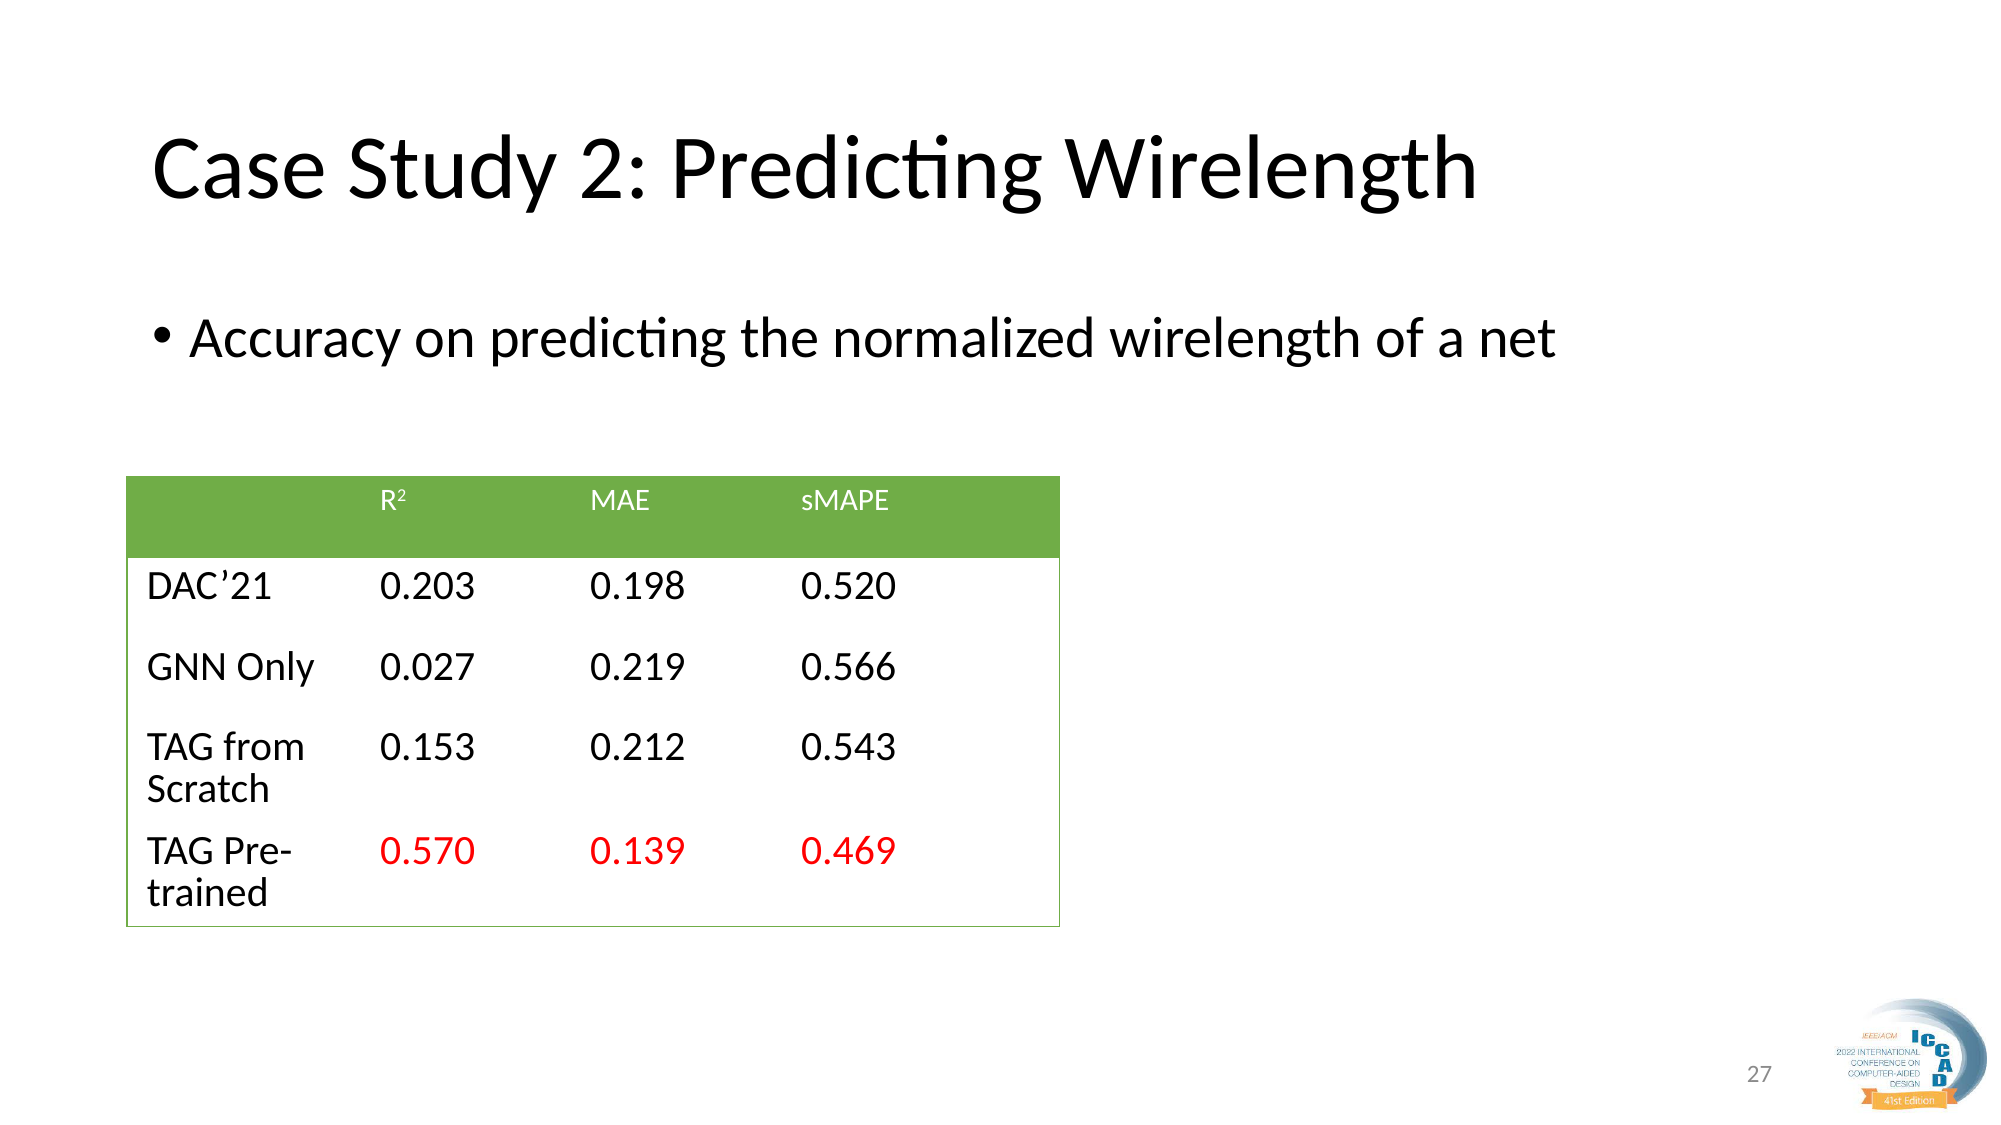

# Case Study 2: Predicting Wirelength
Accuracy on predicting the normalized wirelength of a net
|  | R2 | MAE | sMAPE |
| --- | --- | --- | --- |
| DAC’21 | 0.203 | 0.198 | 0.520 |
| GNN Only | 0.027 | 0.219 | 0.566 |
| TAG from Scratch | 0.153 | 0.212 | 0.543 |
| TAG Pre-trained | 0.570 | 0.139 | 0.469 |
27